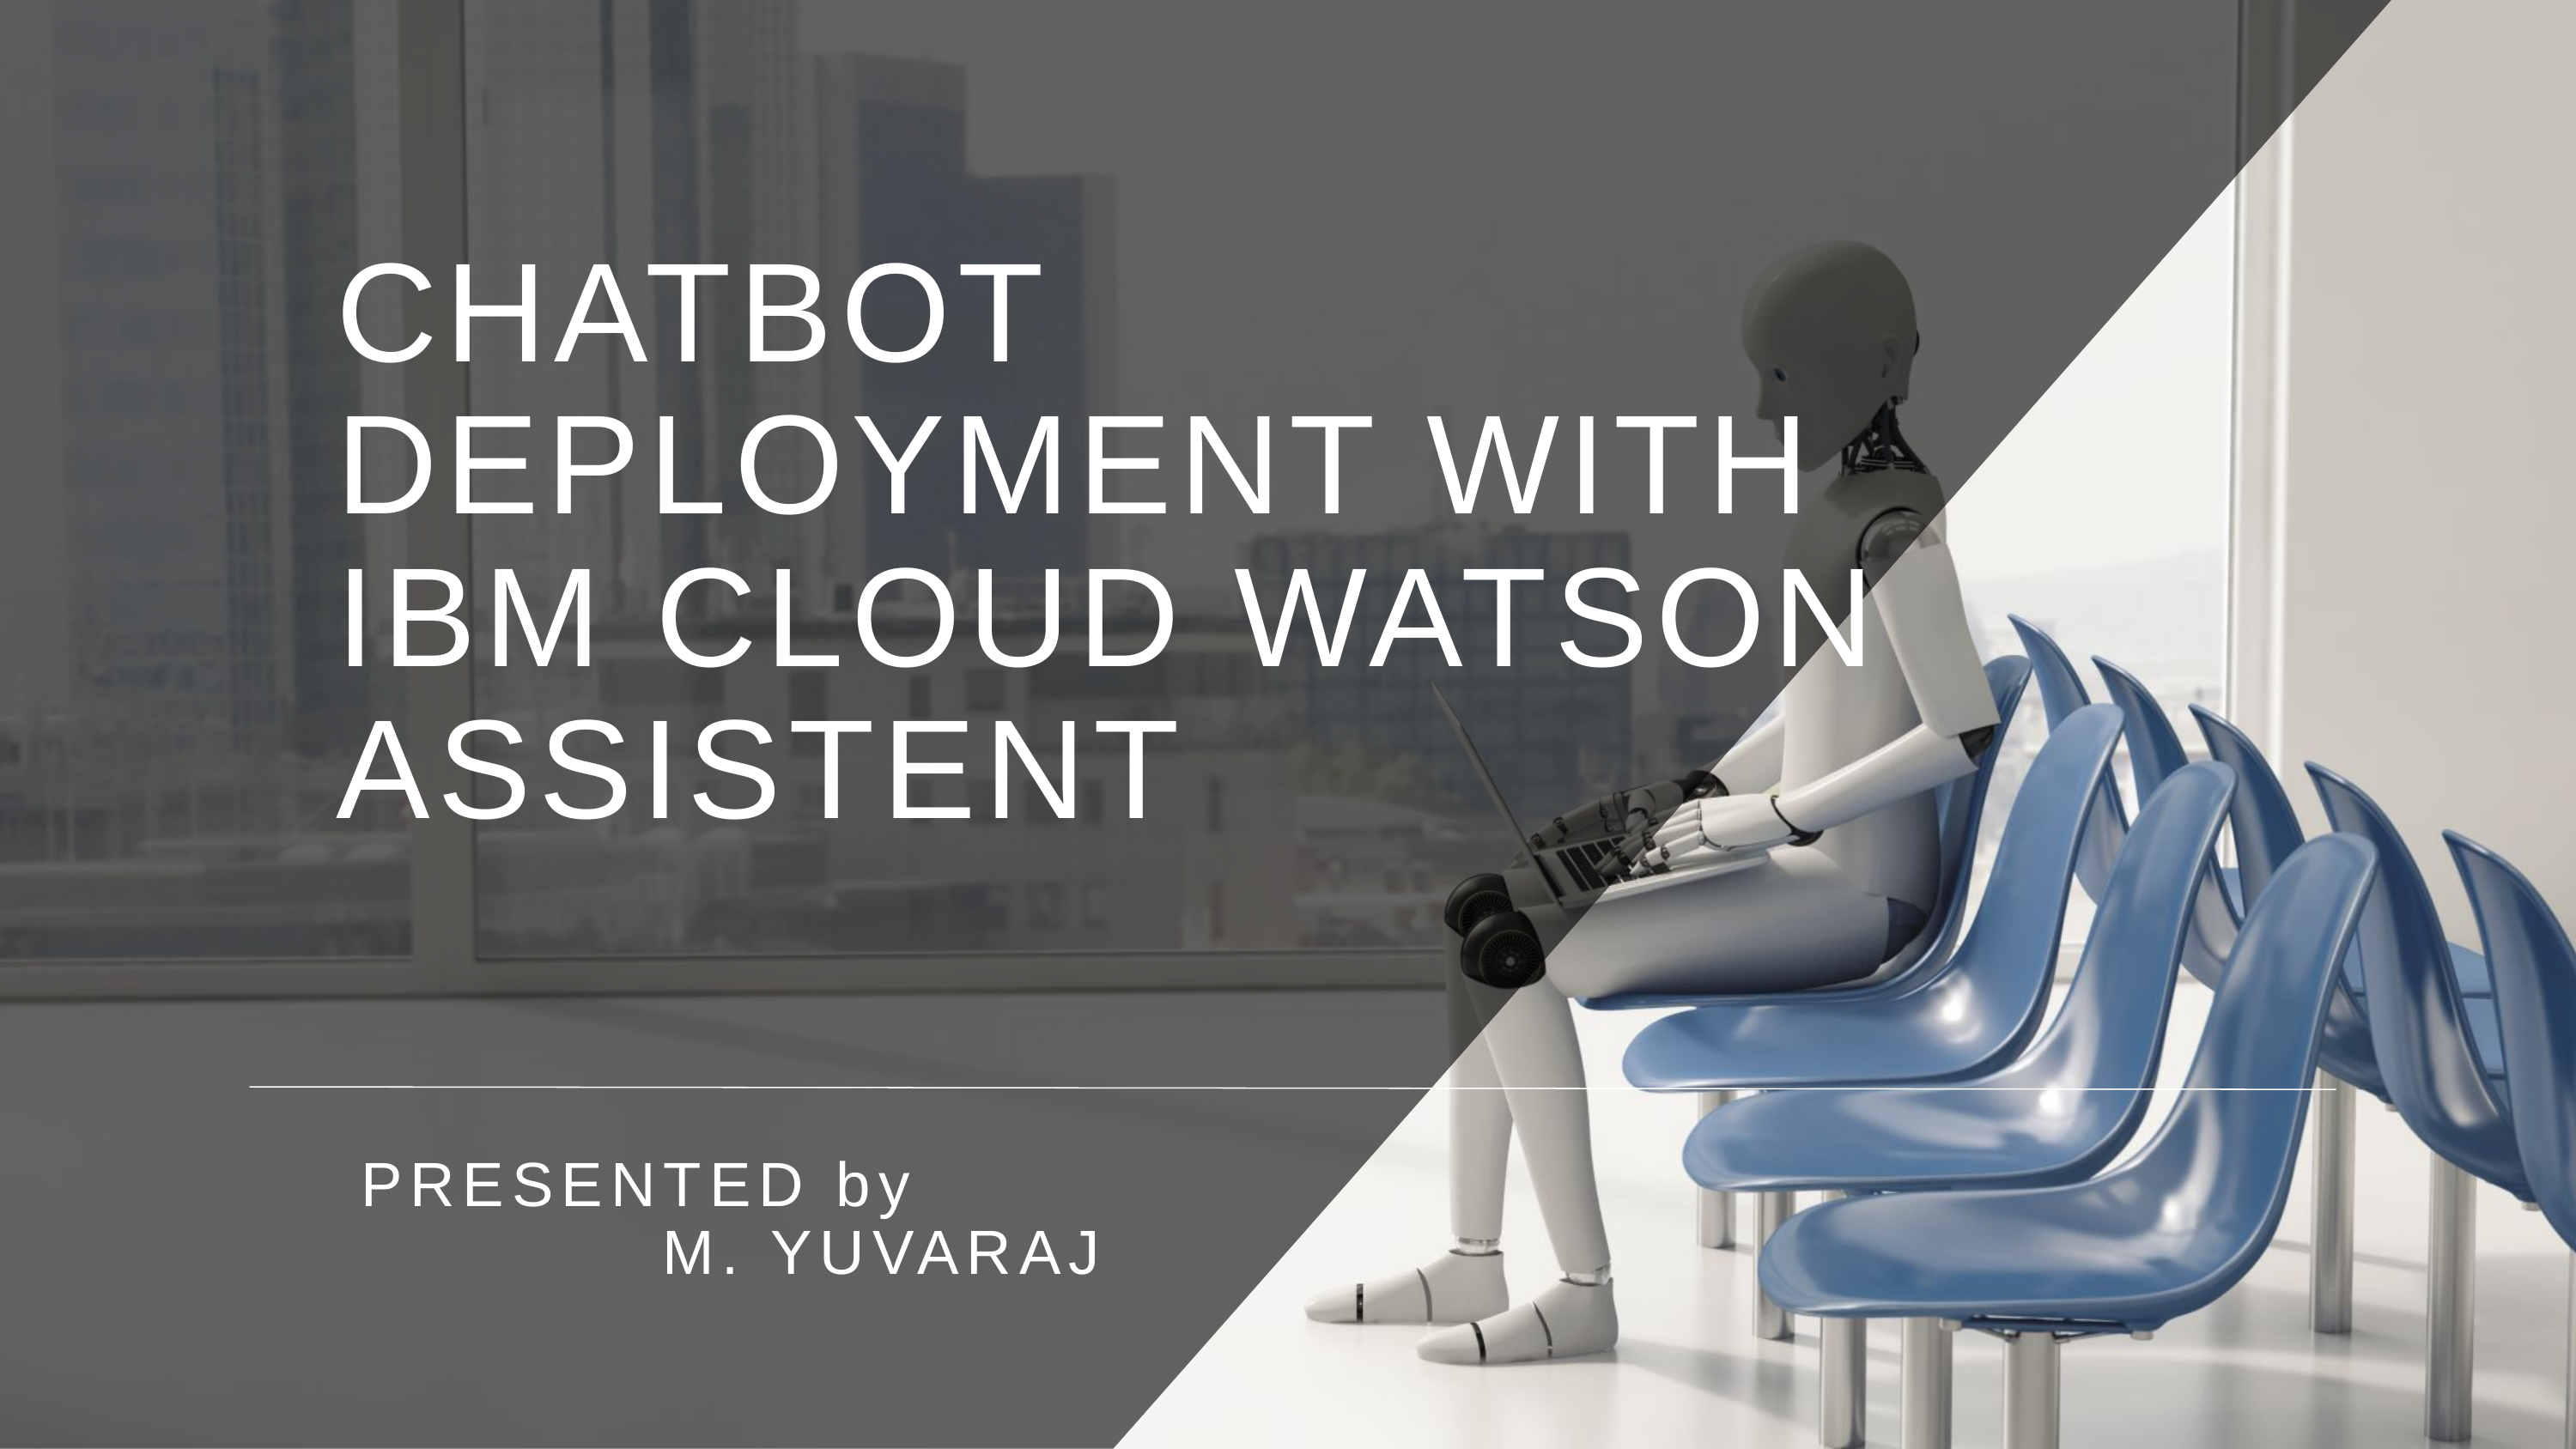

CHATBOT DEPLOYMENT WITH IBM CLOUD WATSON ASSISTENT

 PRESENTED by
             M. YUVARAJ